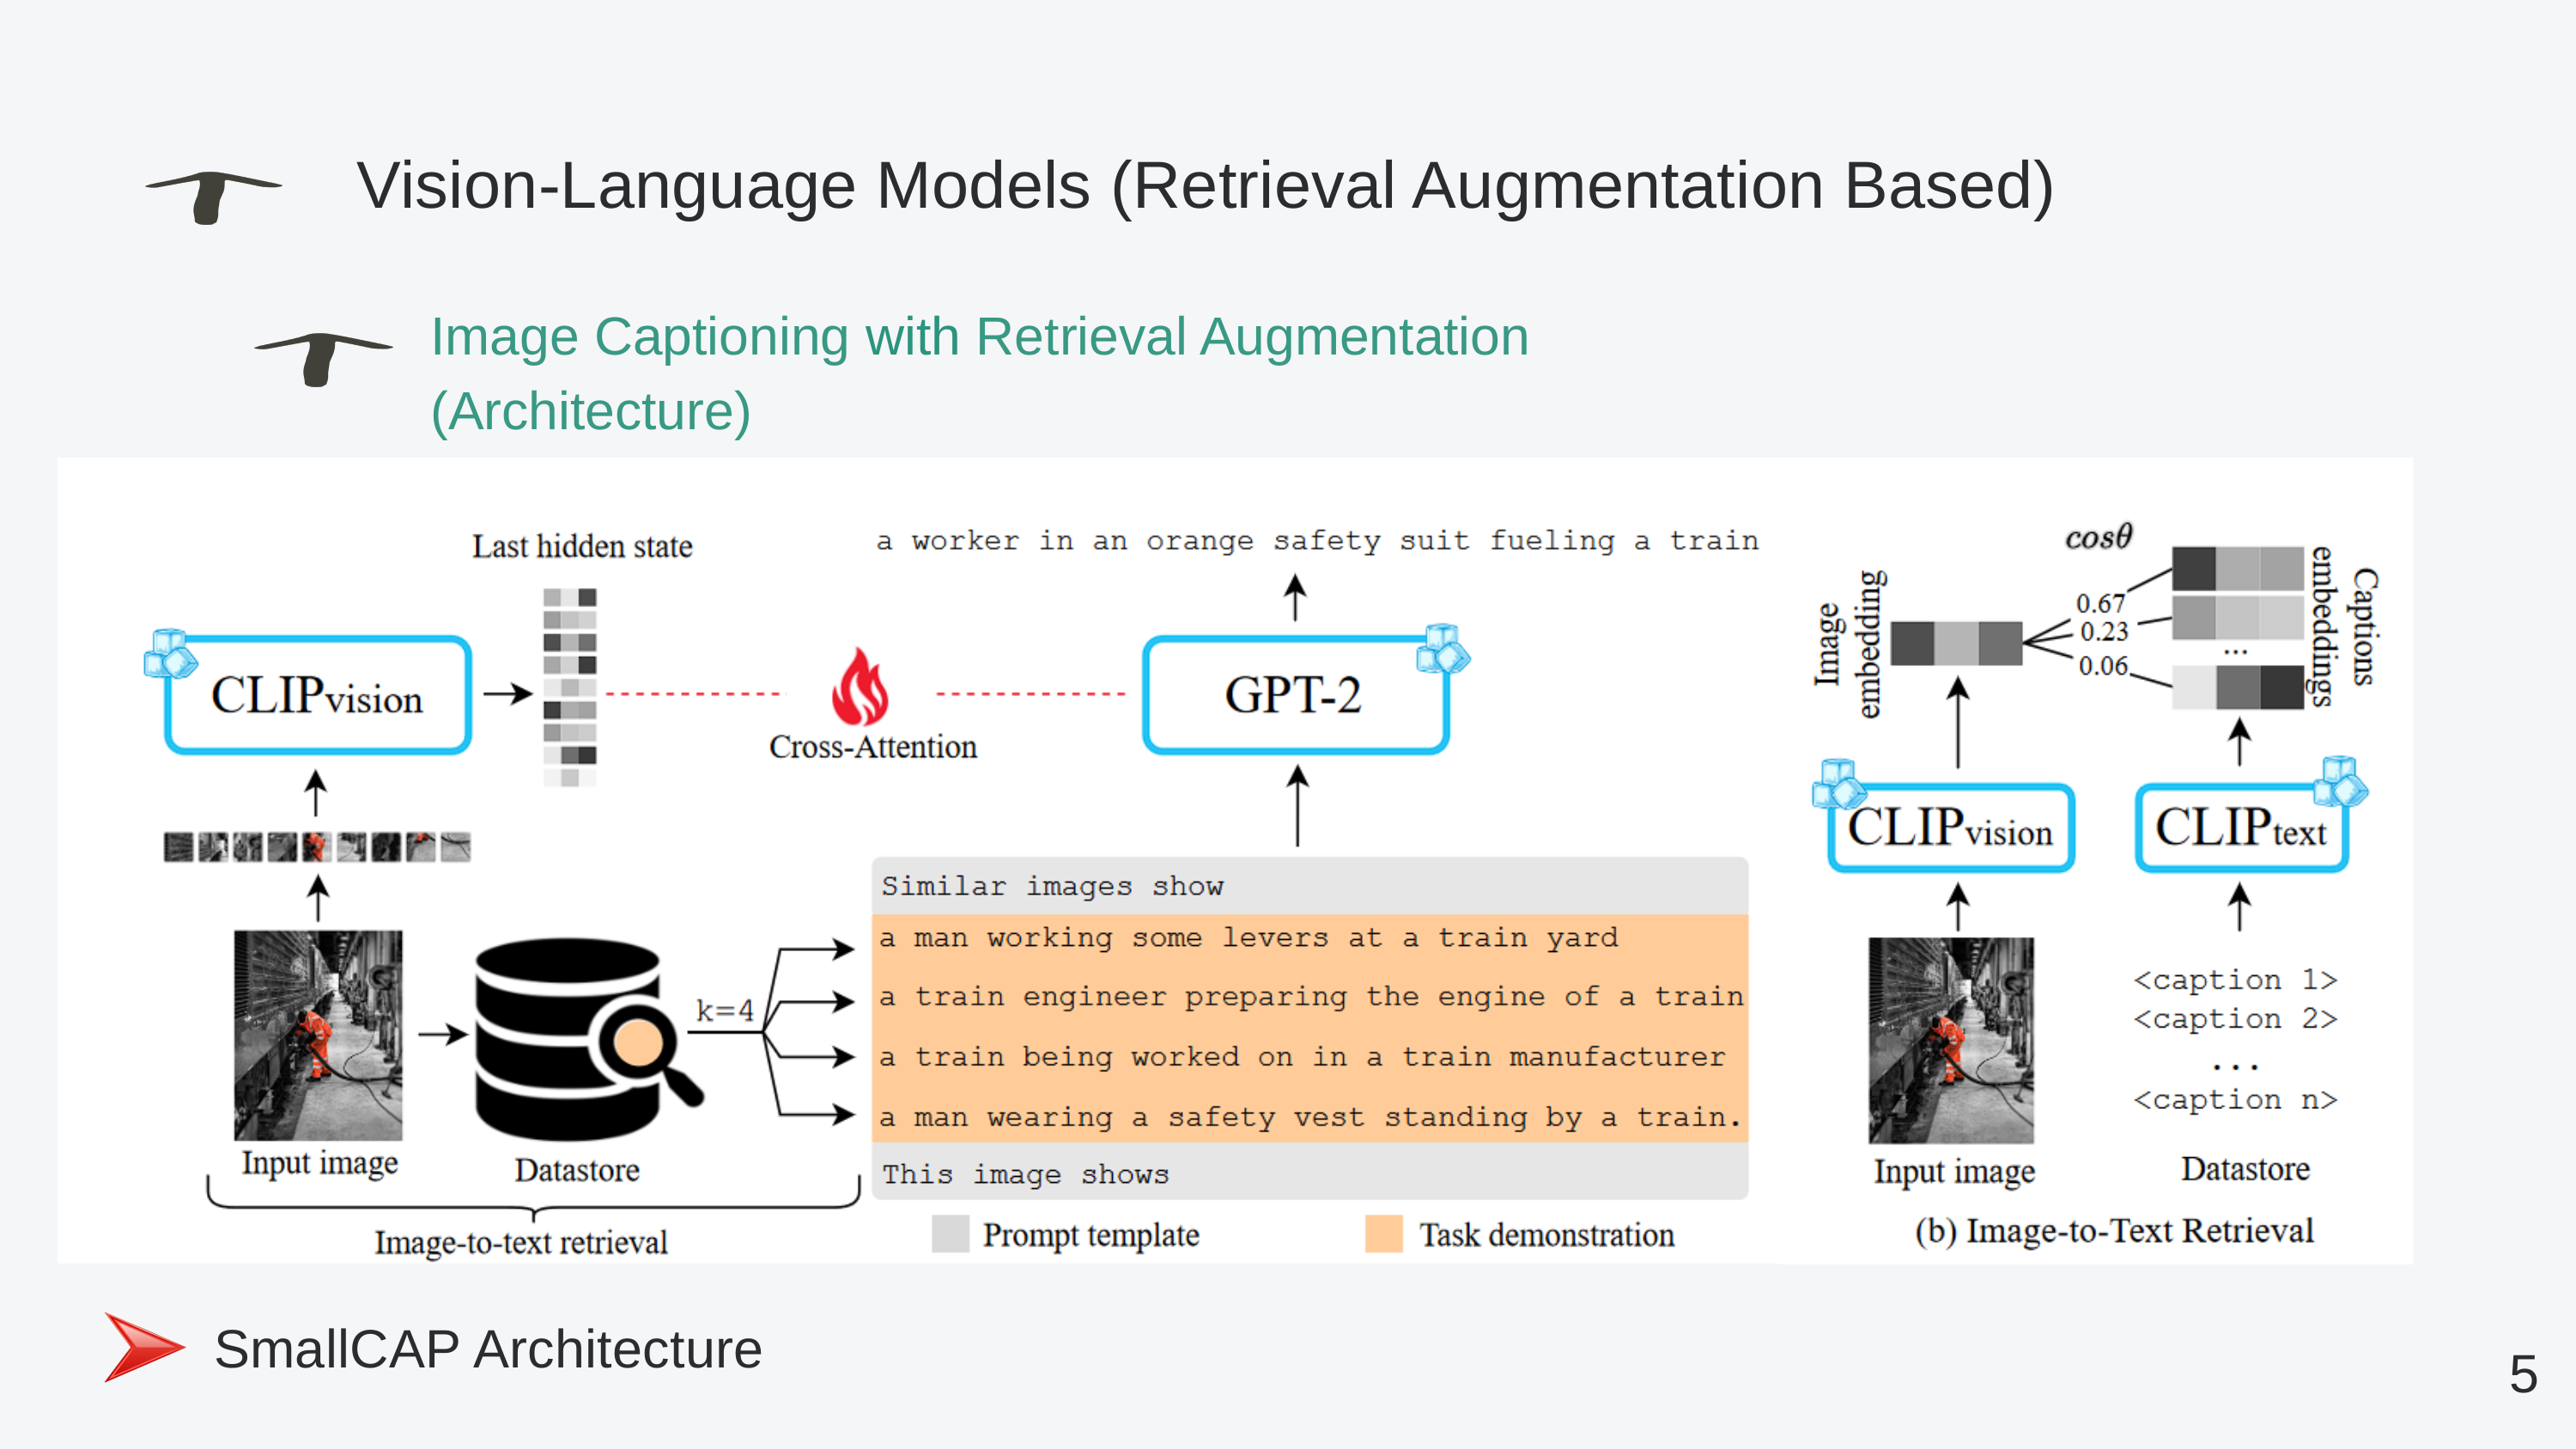

Vision-Language Models (Retrieval Augmentation Based)

Image Captioning with Retrieval Augmentation (Architecture)

SmallCAP Architecture
5